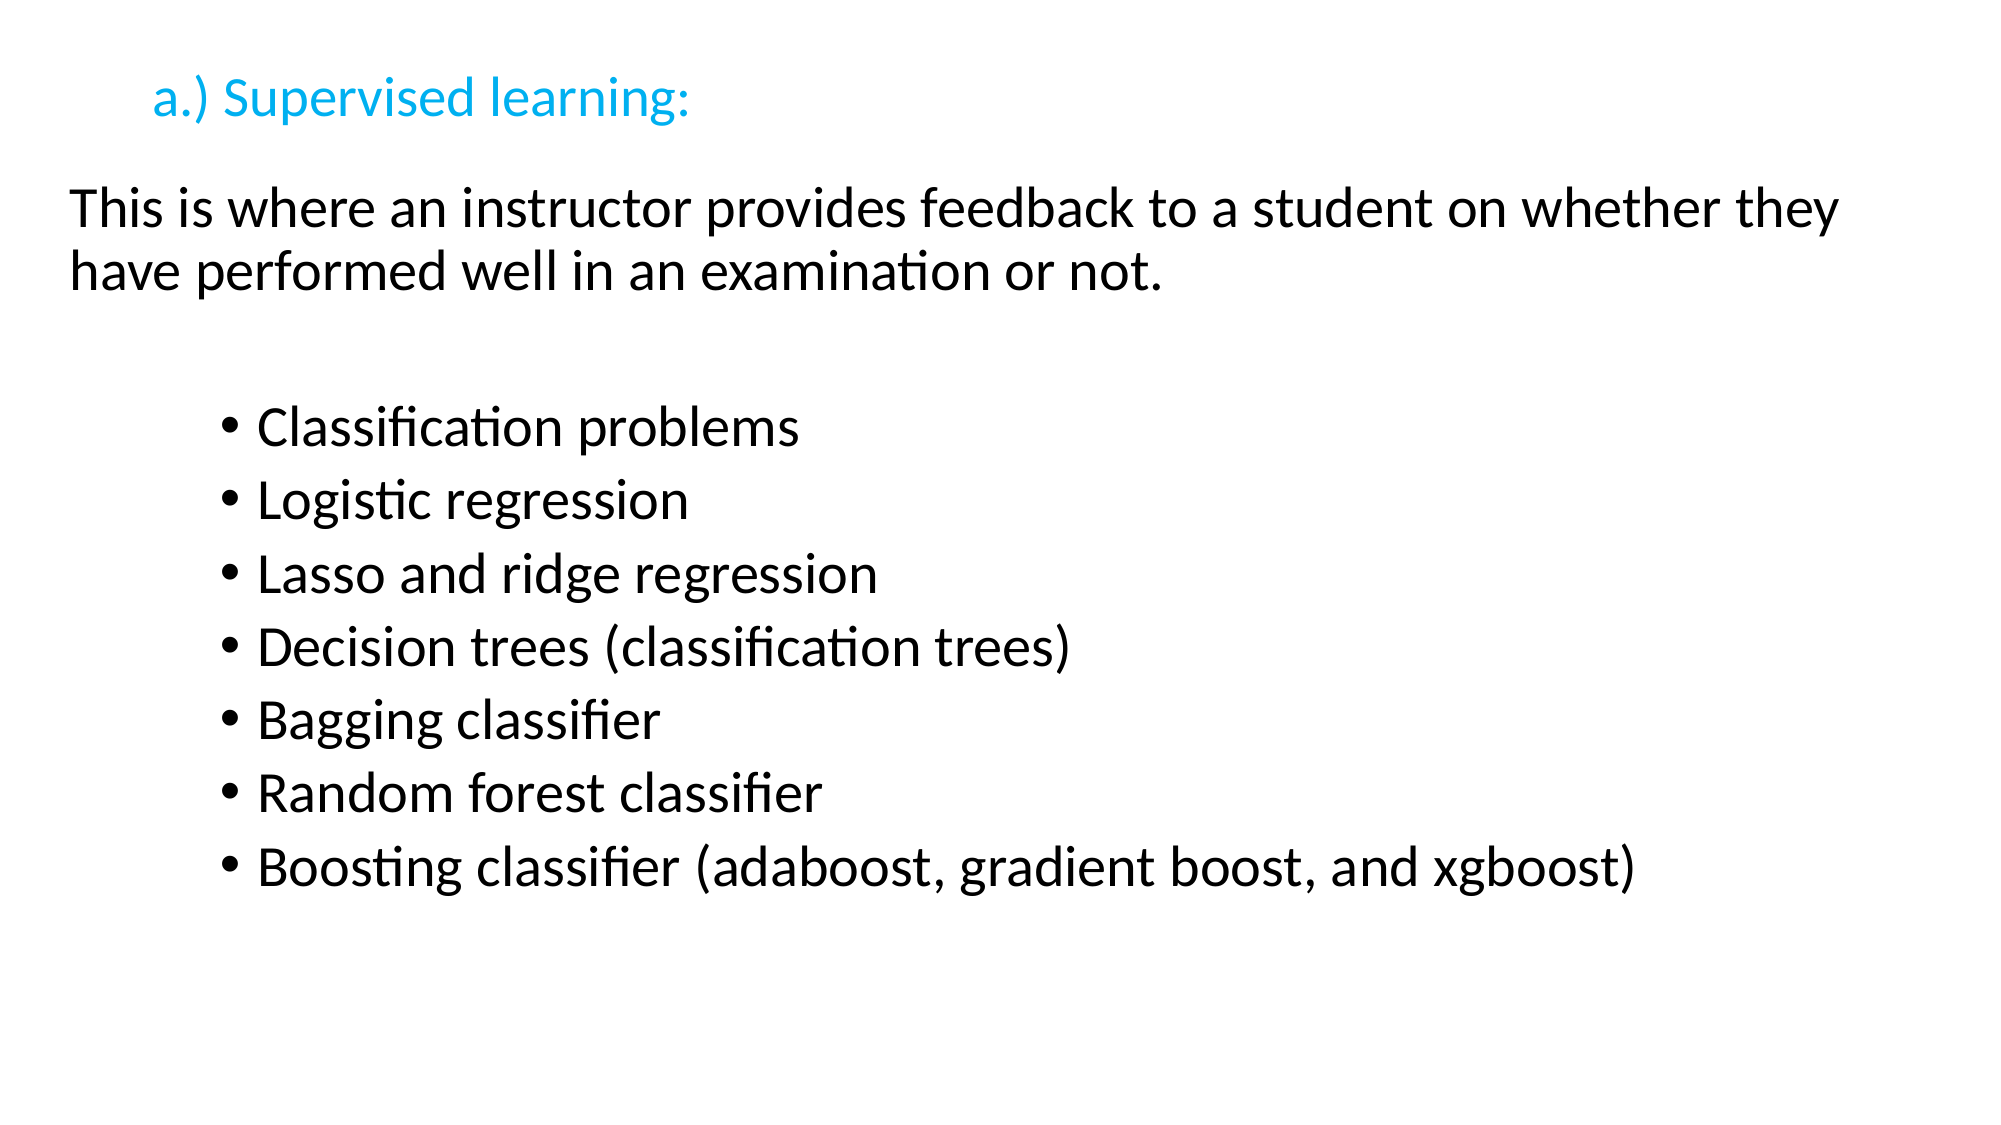

# a.) Supervised learning:
This is where an instructor provides feedback to a student on whether they have performed well in an examination or not.

Classification problems
Logistic regression
Lasso and ridge regression
Decision trees (classification trees)
Bagging classifier
Random forest classifier
Boosting classifier (adaboost, gradient boost, and xgboost)